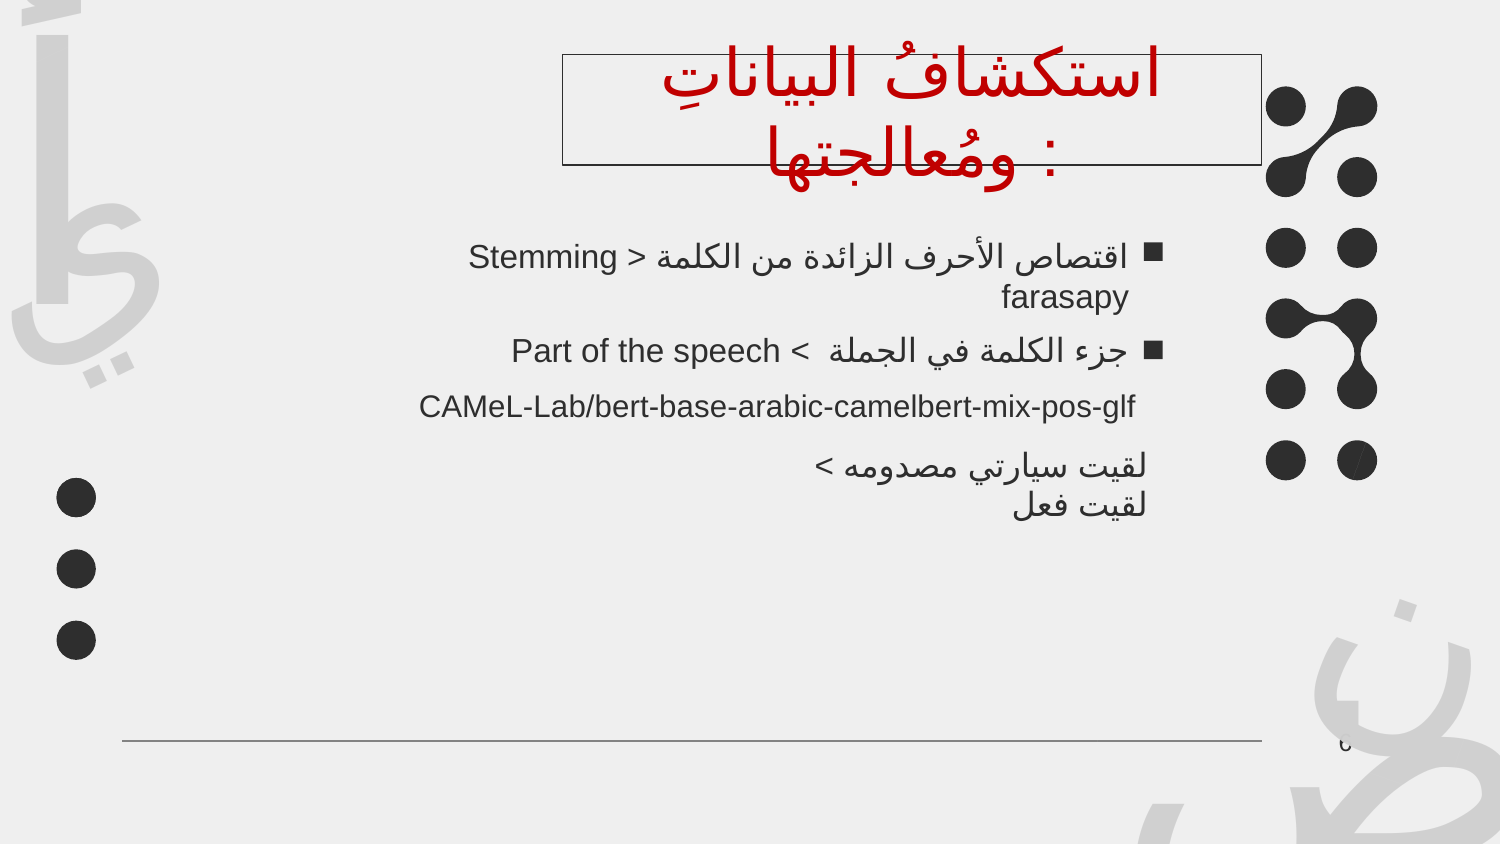

أ
# استكشافُ البياناتِ ومُعالجتها :
ي
اقتصاص الأحرف الزائدة من الكلمة Stemming > farasapy

جزء الكلمة في الجملة  > Part of the speech

CAMeL-Lab/bert-base-arabic-camelbert-mix-pos-glf
لقيت سيارتي مصدومه > لقيت فعل
ن
ض
6